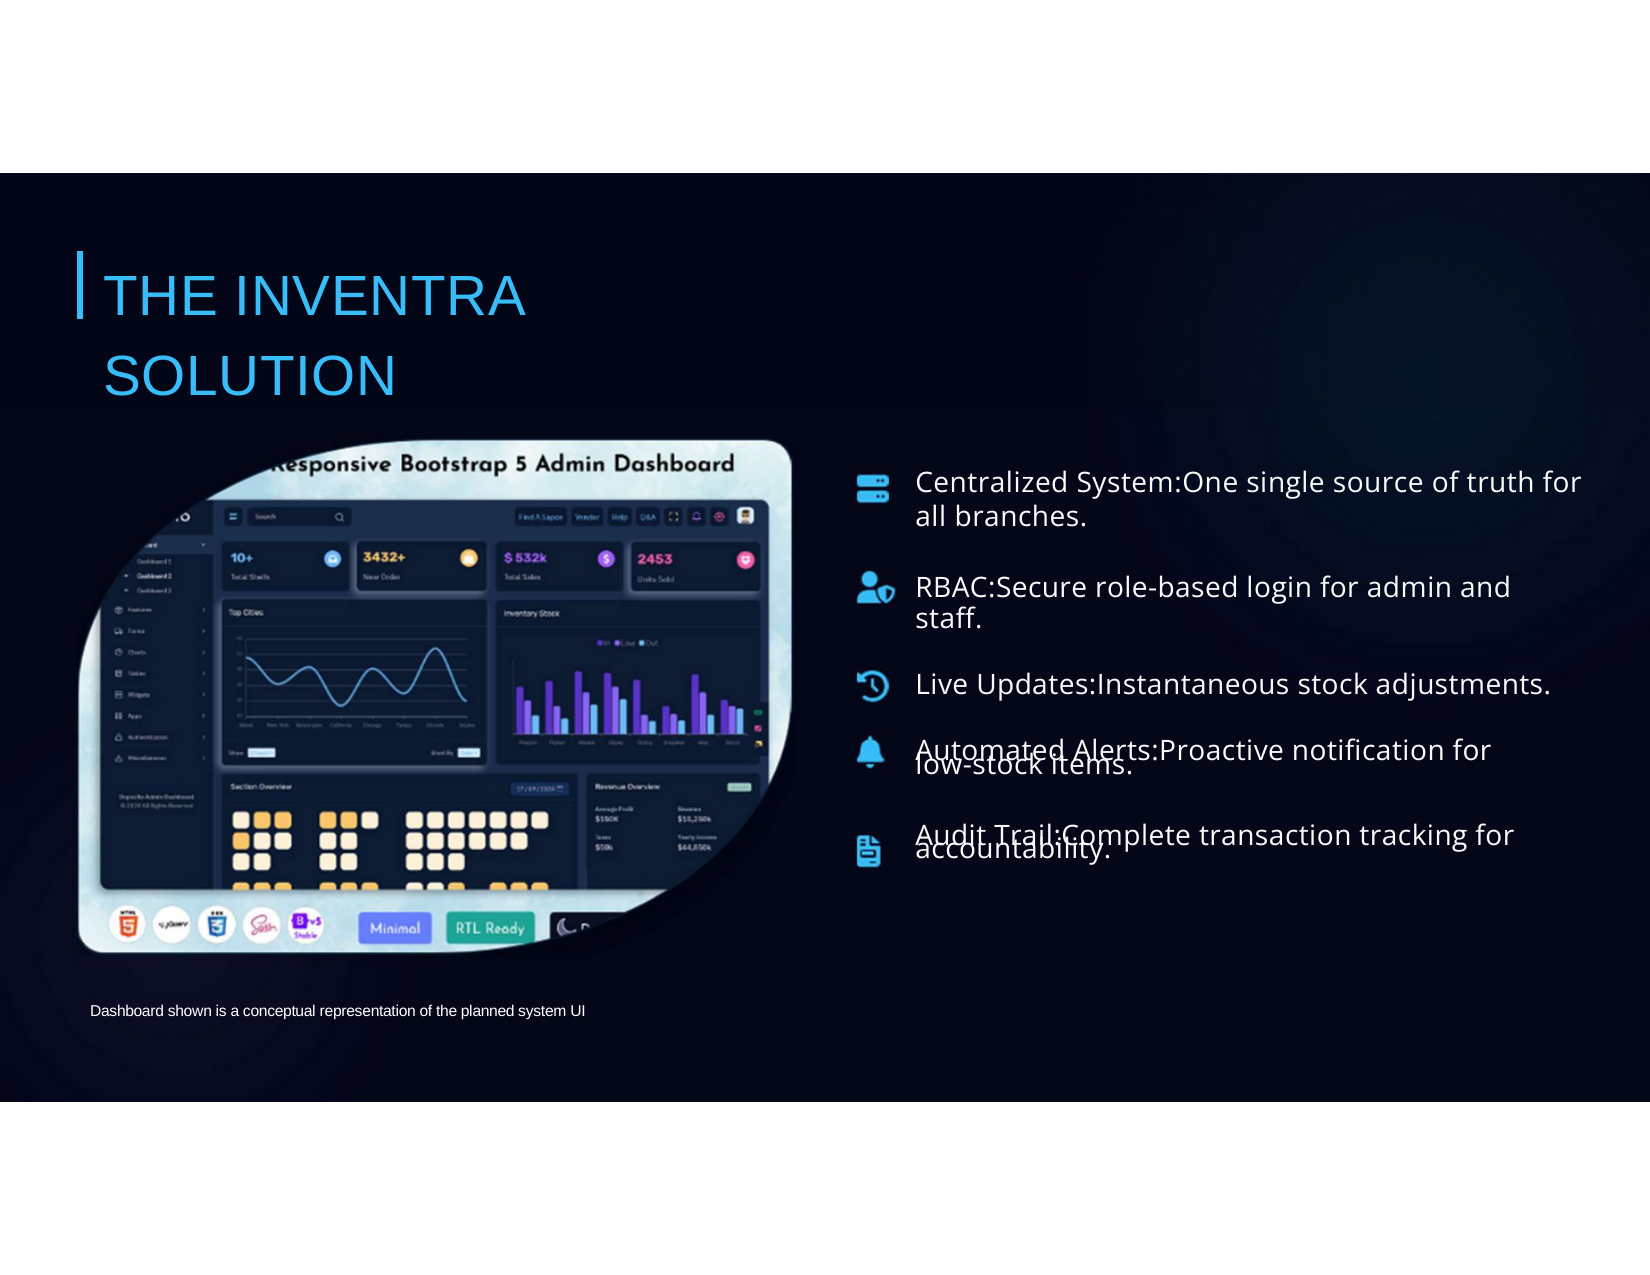

THE INVENTRA SOLUTION

Centralized System:One single source of truth for all branches.
RBAC:Secure role-based login for admin and

staff.
Live Updates:Instantaneous stock adjustments. Automated Alerts:Proactive notification for
low-stock items.
Audit Trail:Complete transaction tracking for
accountability.

Dashboard shown is a conceptual representation of the planned system UI